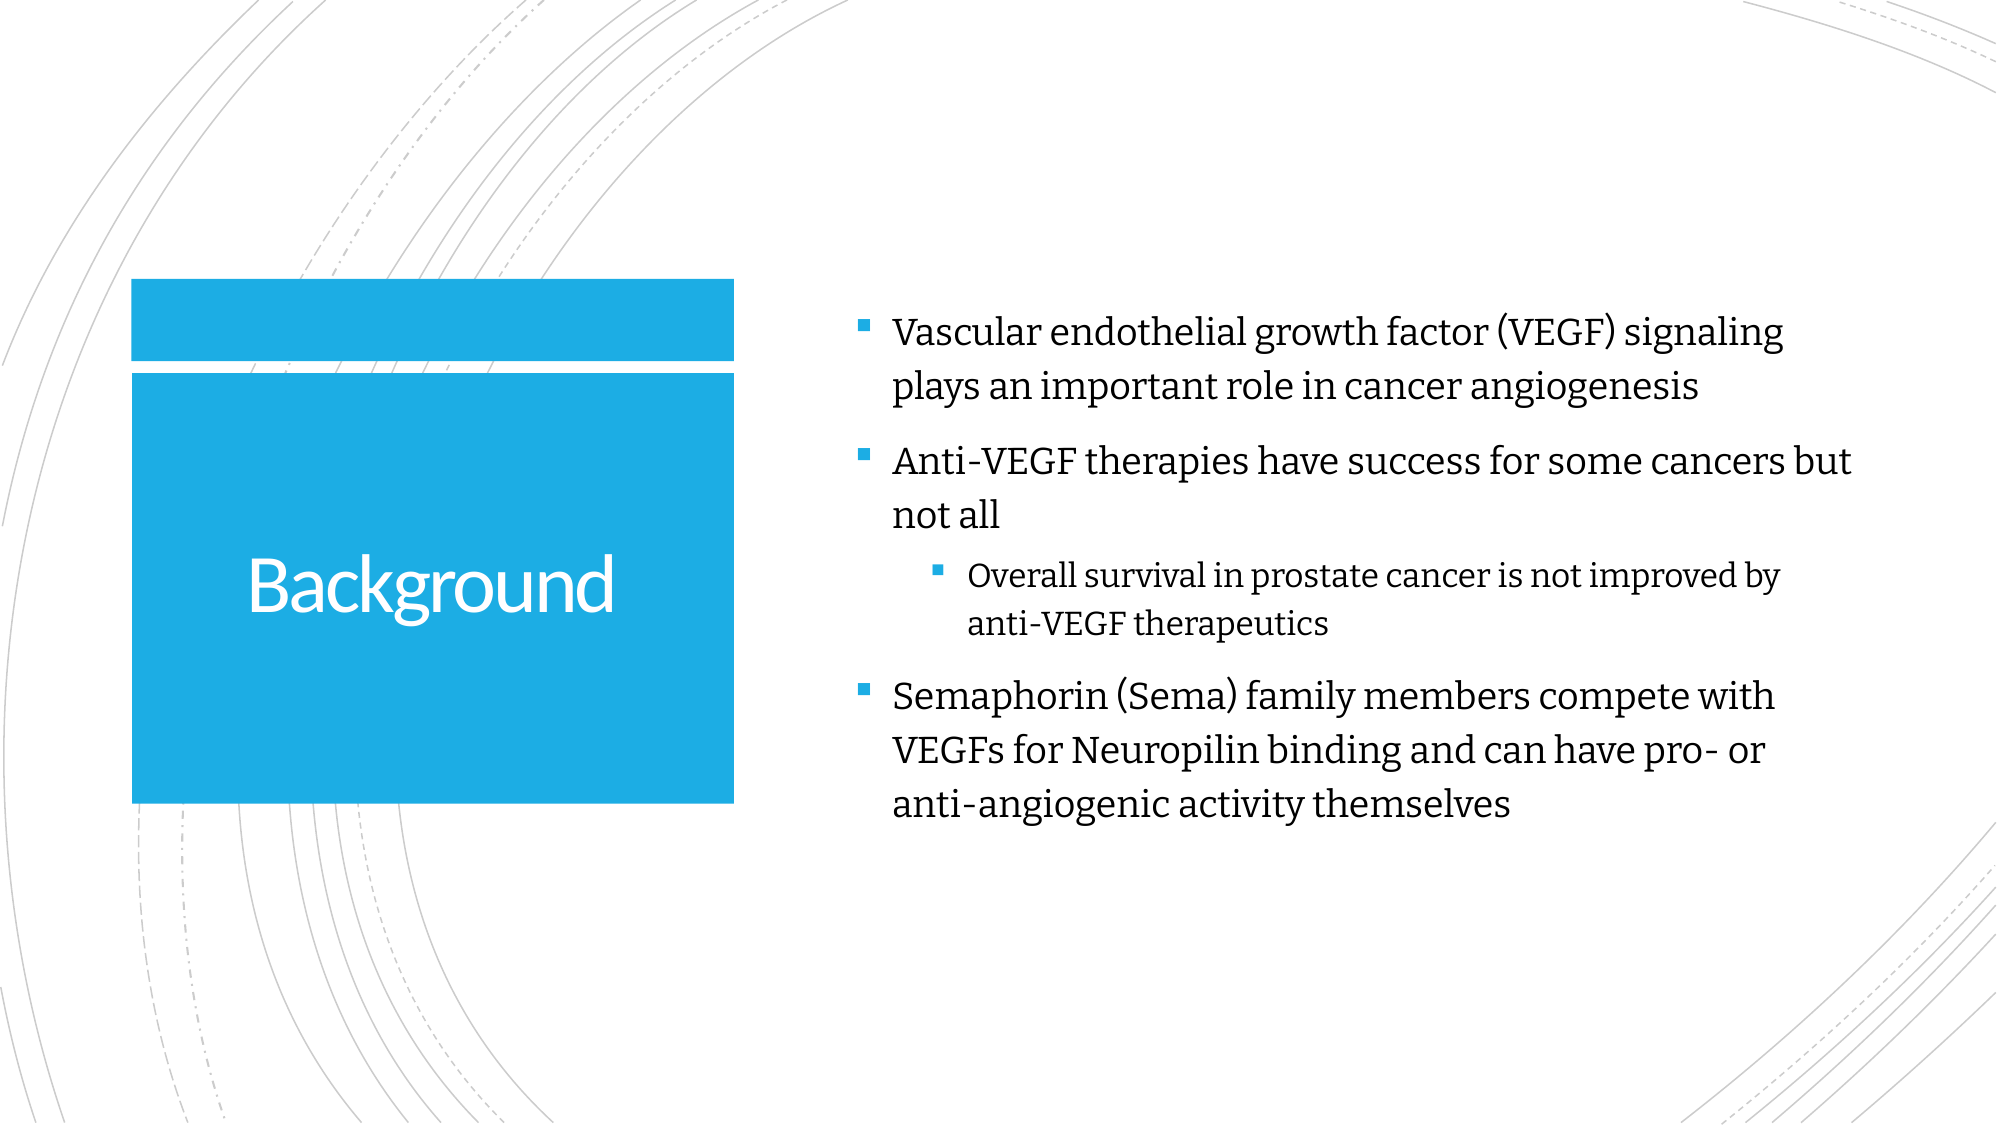

Vascular endothelial growth factor (VEGF) signaling plays an important role in cancer angiogenesis
Anti-VEGF therapies have success for some cancers but not all
Overall survival in prostate cancer is not improved by anti-VEGF therapeutics
Semaphorin (Sema) family members compete with VEGFs for Neuropilin binding and can have pro- or anti-angiogenic activity themselves
# Background